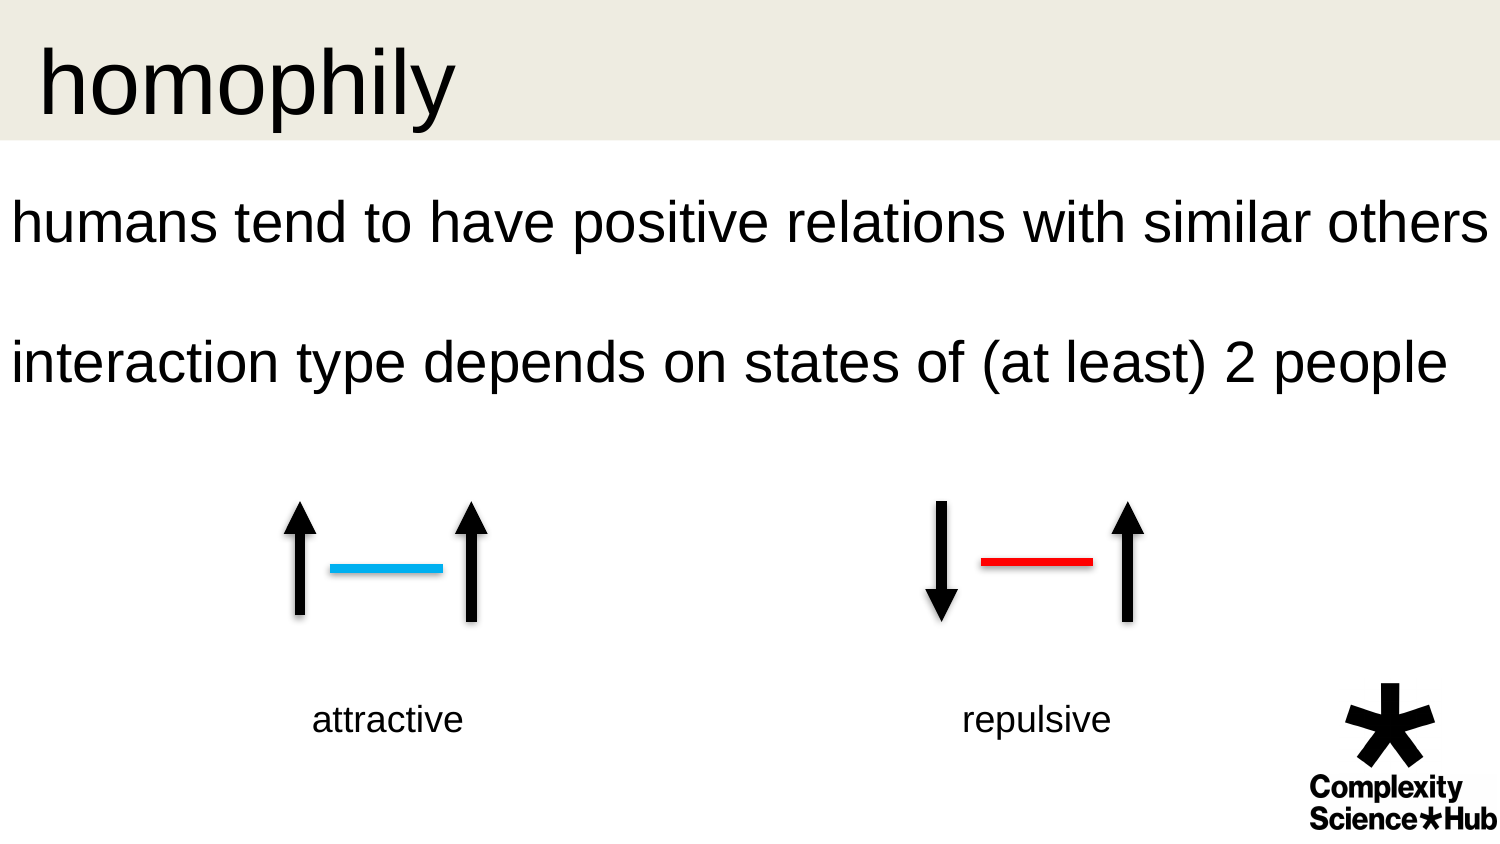

# homophily
humans tend to have positive relations with similar others

interaction type depends on states of (at least) 2 people
attractive
repulsive